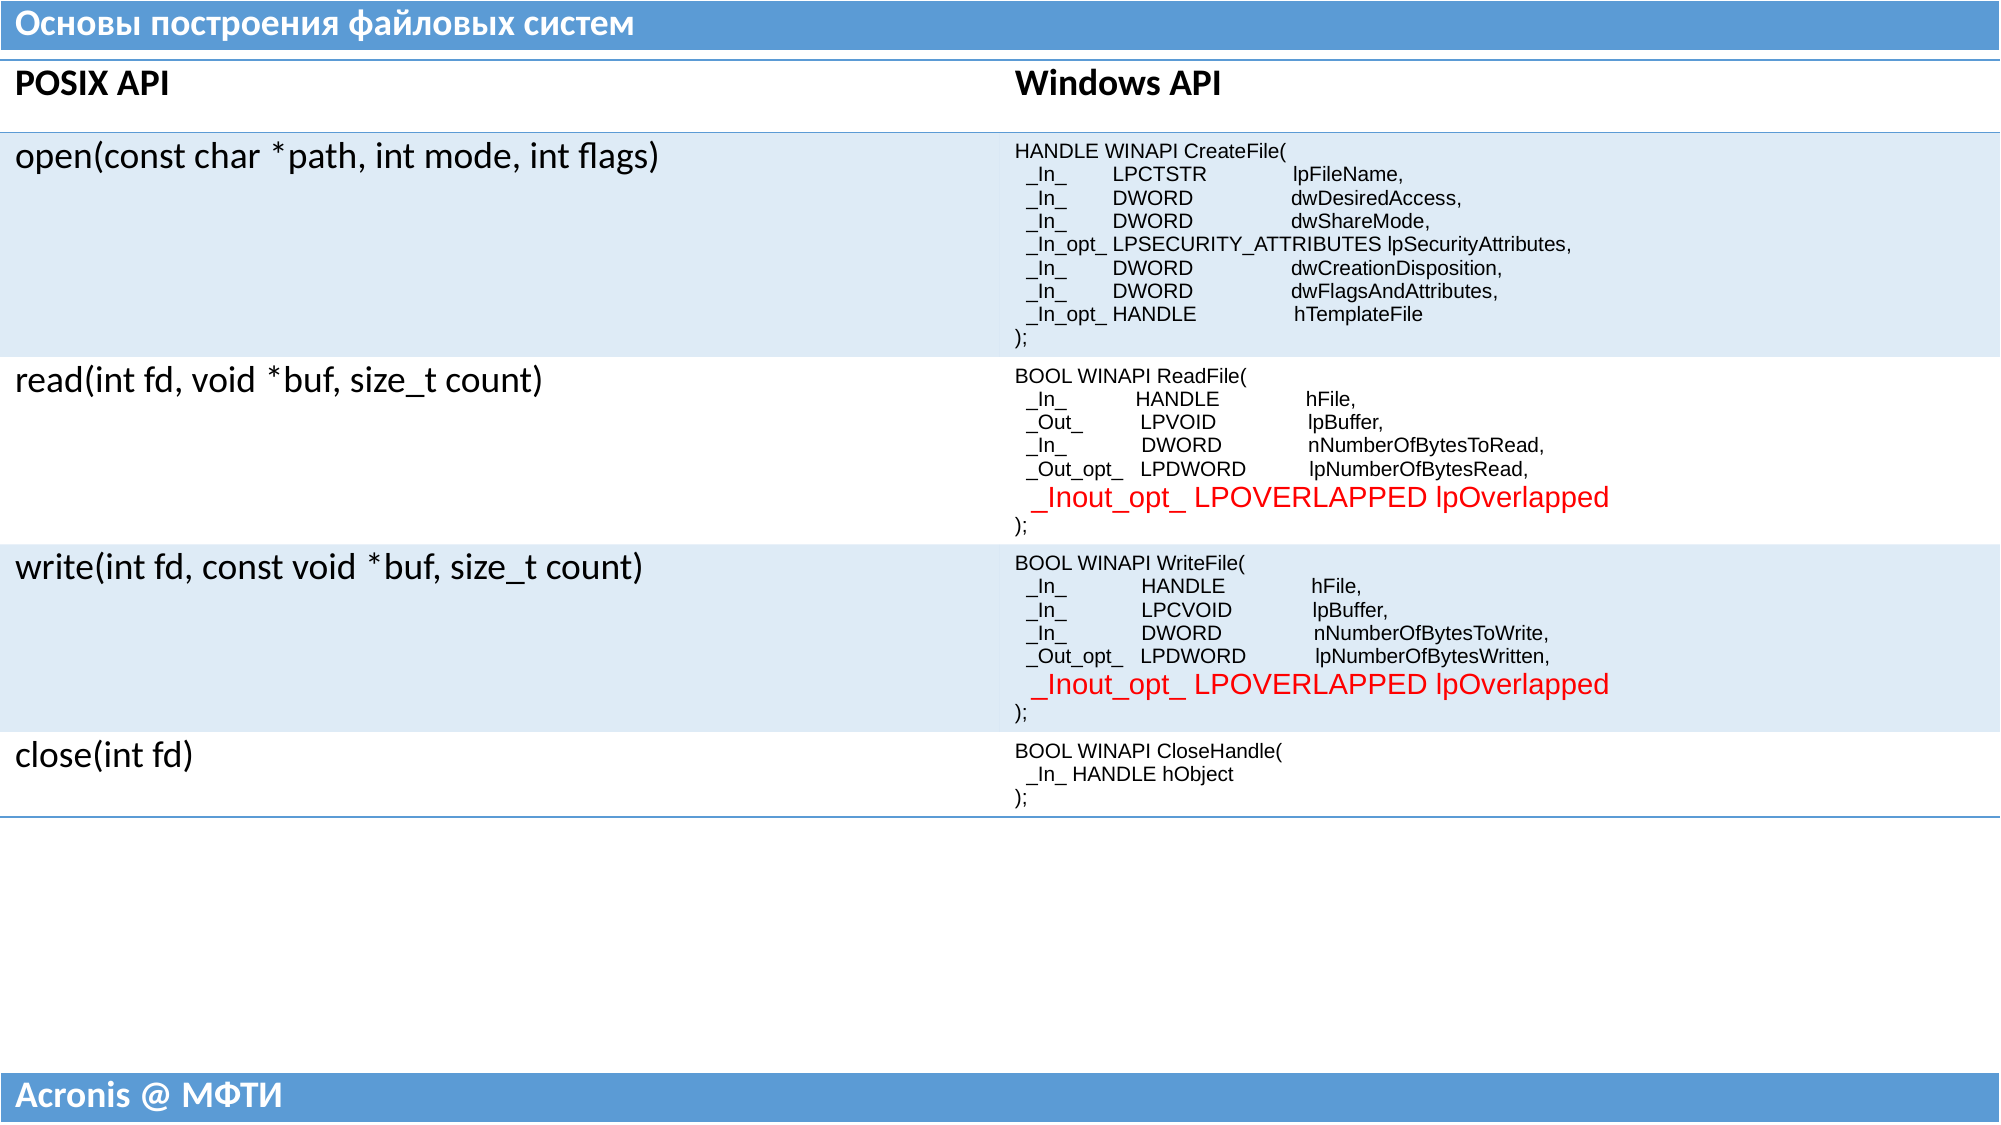

| Основы построения файловых систем |
| --- |
| POSIX API | Windows API |
| --- | --- |
| open(const char \*path, int mode, int flags) | HANDLE WINAPI CreateFile( \_In\_ LPCTSTR lpFileName, \_In\_ DWORD dwDesiredAccess, \_In\_ DWORD dwShareMode, \_In\_opt\_ LPSECURITY\_ATTRIBUTES lpSecurityAttributes, \_In\_ DWORD dwCreationDisposition, \_In\_ DWORD dwFlagsAndAttributes, \_In\_opt\_ HANDLE hTemplateFile ); |
| read(int fd, void \*buf, size\_t count) | BOOL WINAPI ReadFile( \_In\_ HANDLE hFile, \_Out\_ LPVOID lpBuffer, \_In\_ DWORD nNumberOfBytesToRead, \_Out\_opt\_ LPDWORD lpNumberOfBytesRead, \_Inout\_opt\_ LPOVERLAPPED lpOverlapped ); |
| write(int fd, const void \*buf, size\_t count) | BOOL WINAPI WriteFile( \_In\_ HANDLE hFile, \_In\_ LPCVOID lpBuffer, \_In\_ DWORD nNumberOfBytesToWrite, \_Out\_opt\_ LPDWORD lpNumberOfBytesWritten, \_Inout\_opt\_ LPOVERLAPPED lpOverlapped ); |
| close(int fd) | BOOL WINAPI CloseHandle( \_In\_ HANDLE hObject ); |
| Acronis @ МФТИ |
| --- |